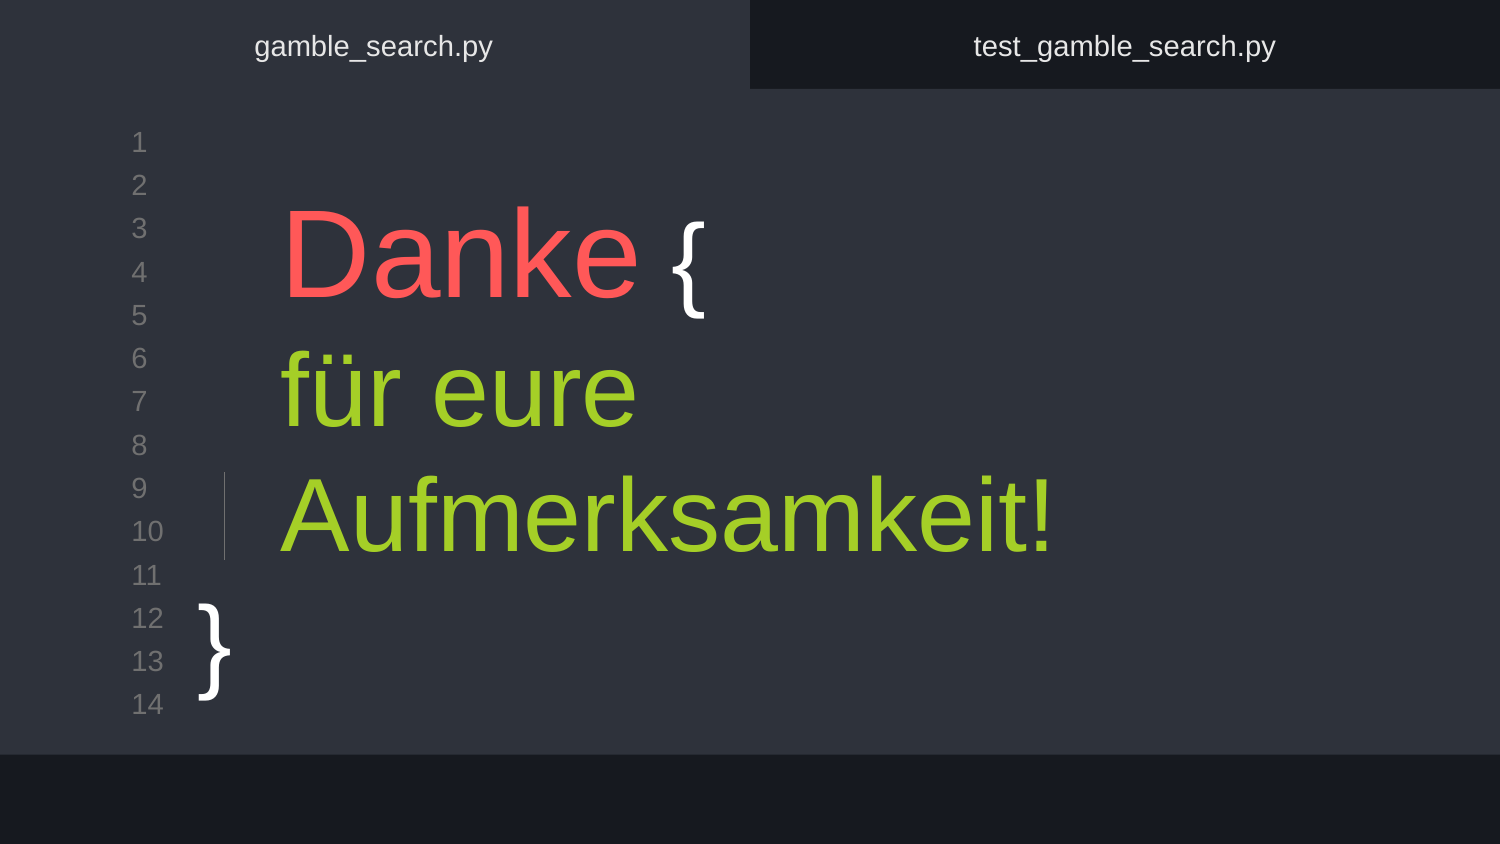

gamble_search.py
test_gamble_search.py
# Danke { für eure Aufmerksamkeit!
}